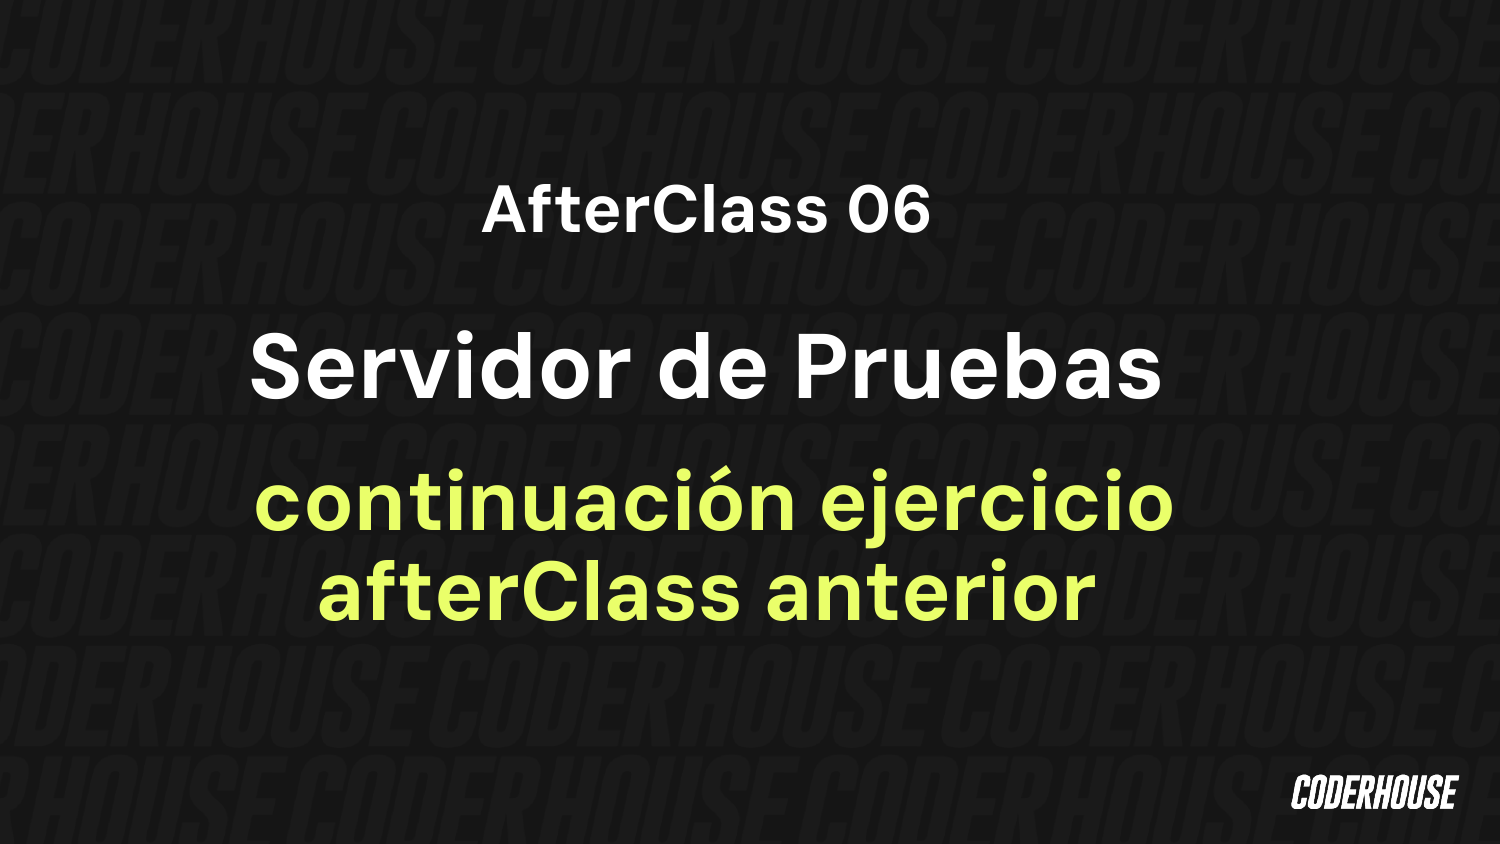

AfterClass 06

Servidor de Pruebas

 continuación ejercicio afterClass anterior